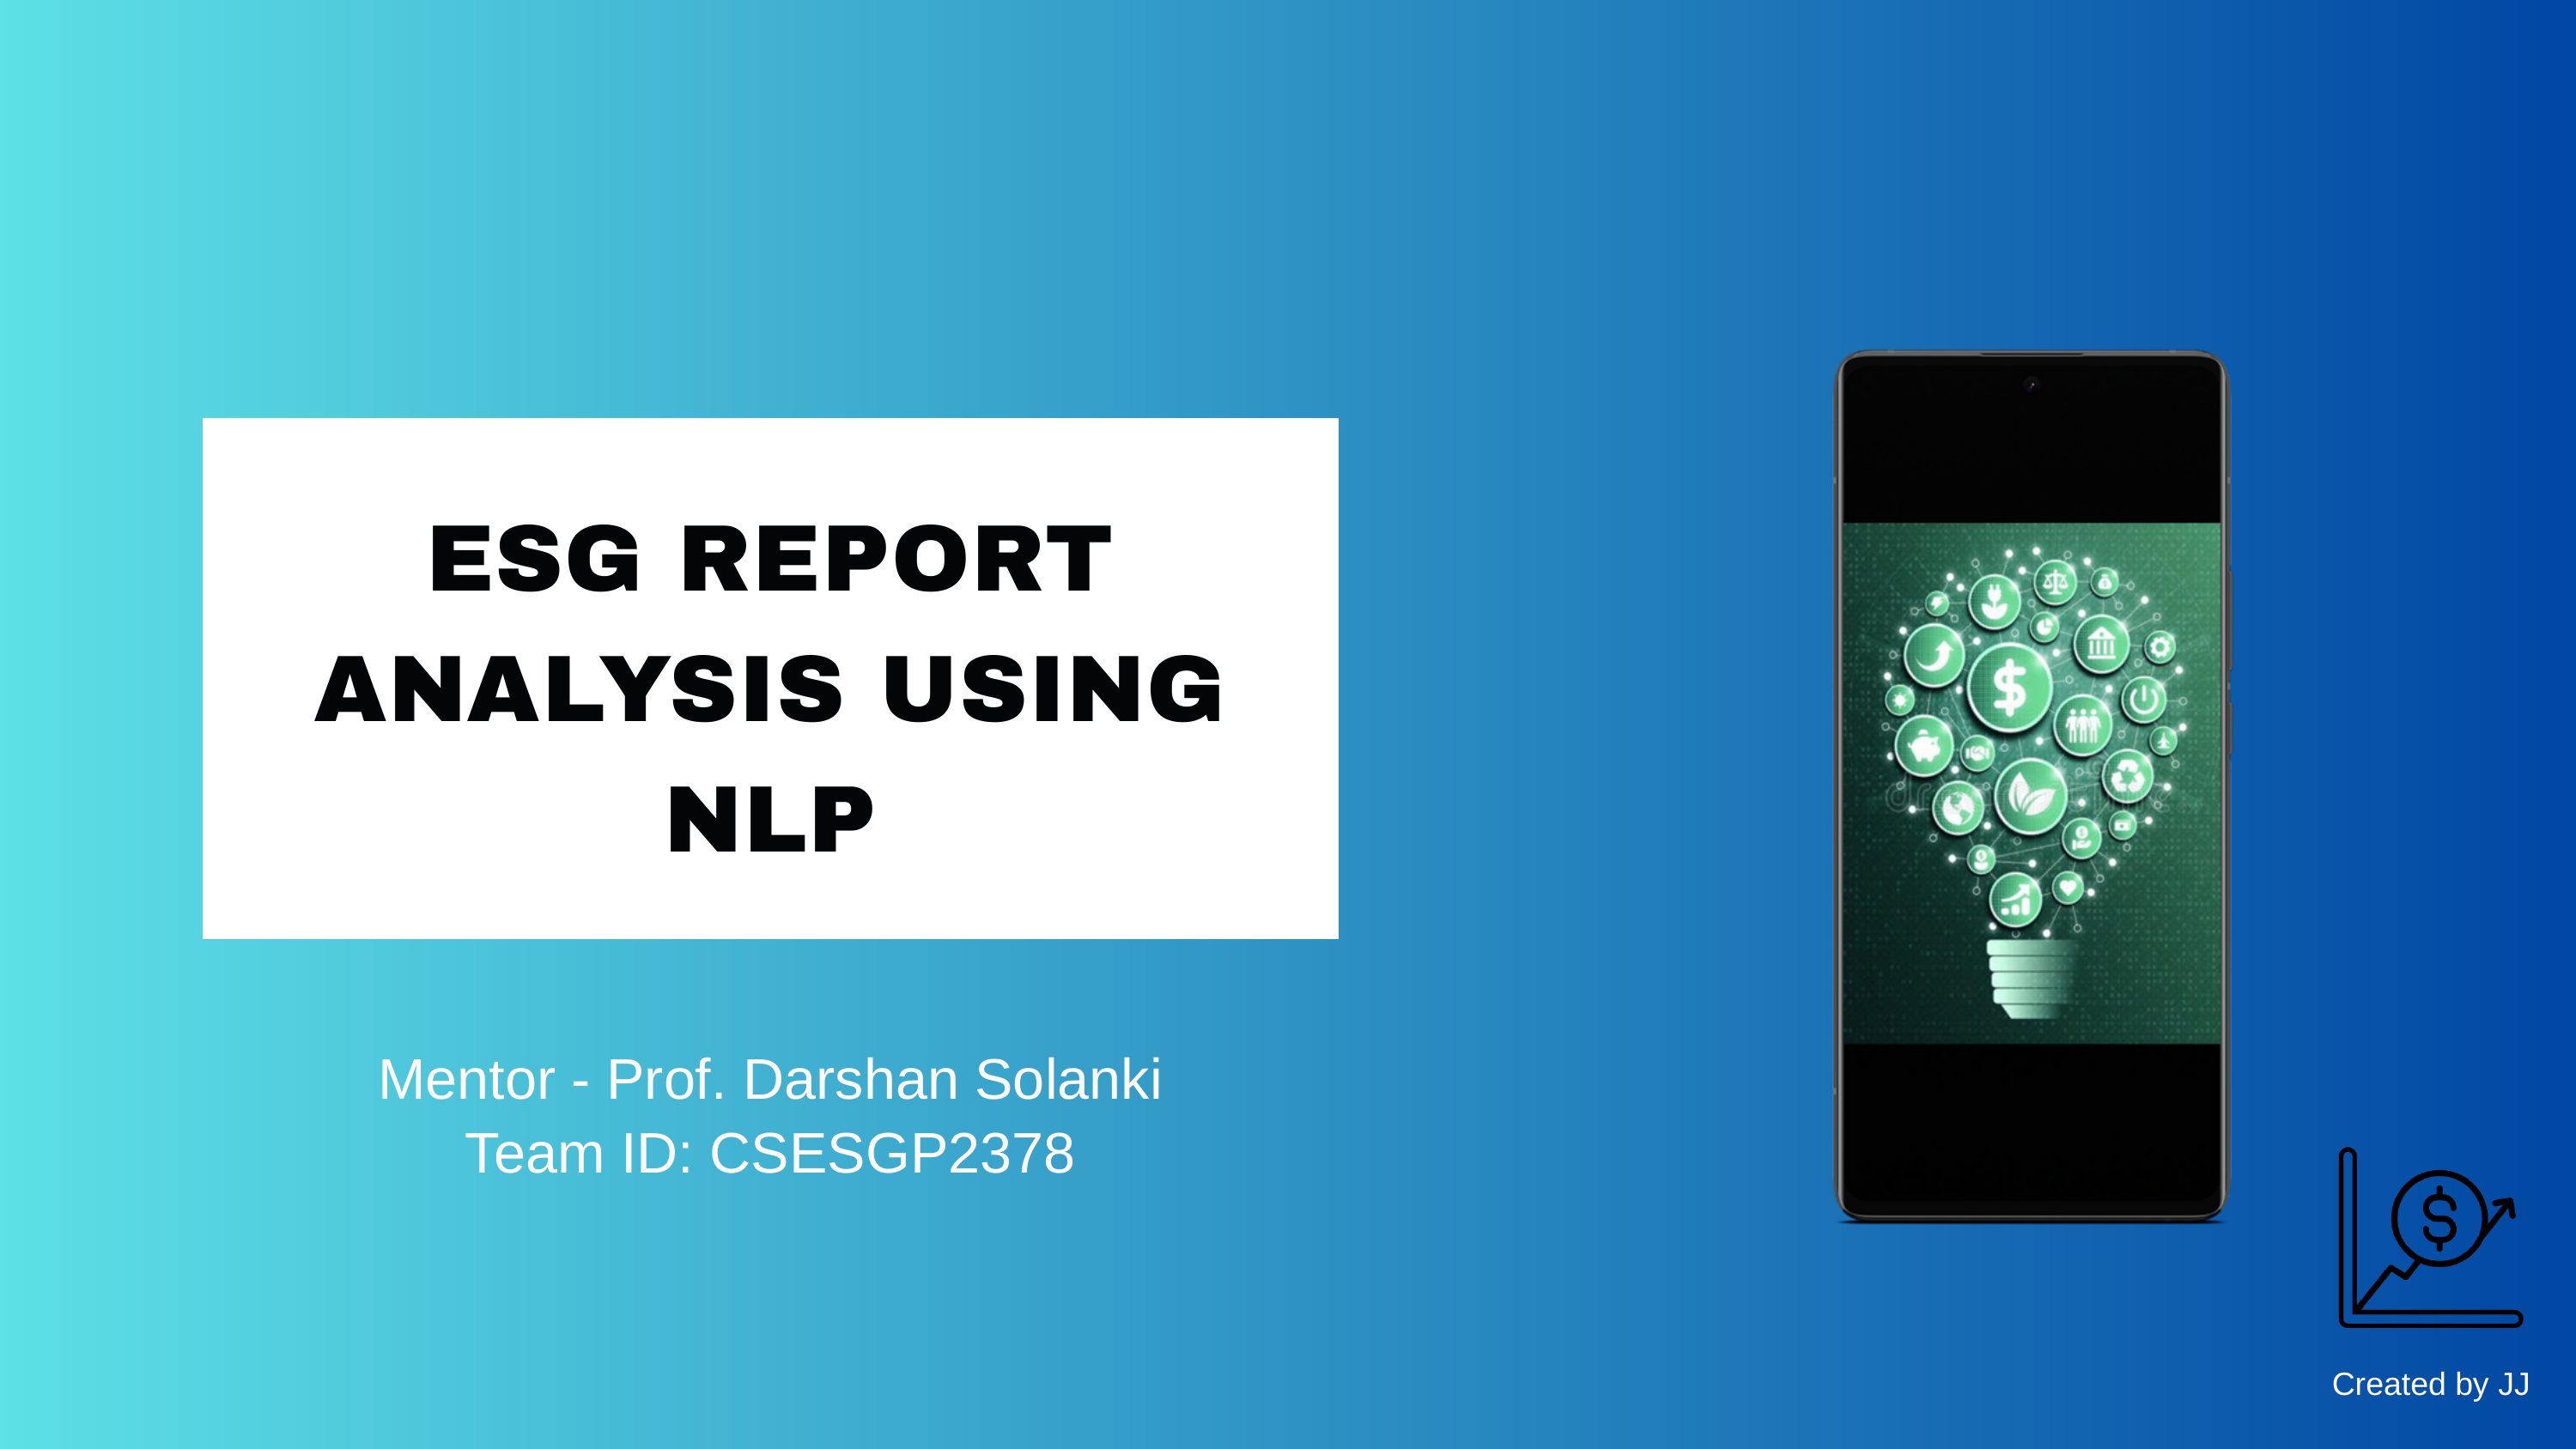

ESG REPORT ANALYSIS USING NLP
Mentor - Prof. Darshan Solanki
Team ID: CSESGP2378

Created by JJ